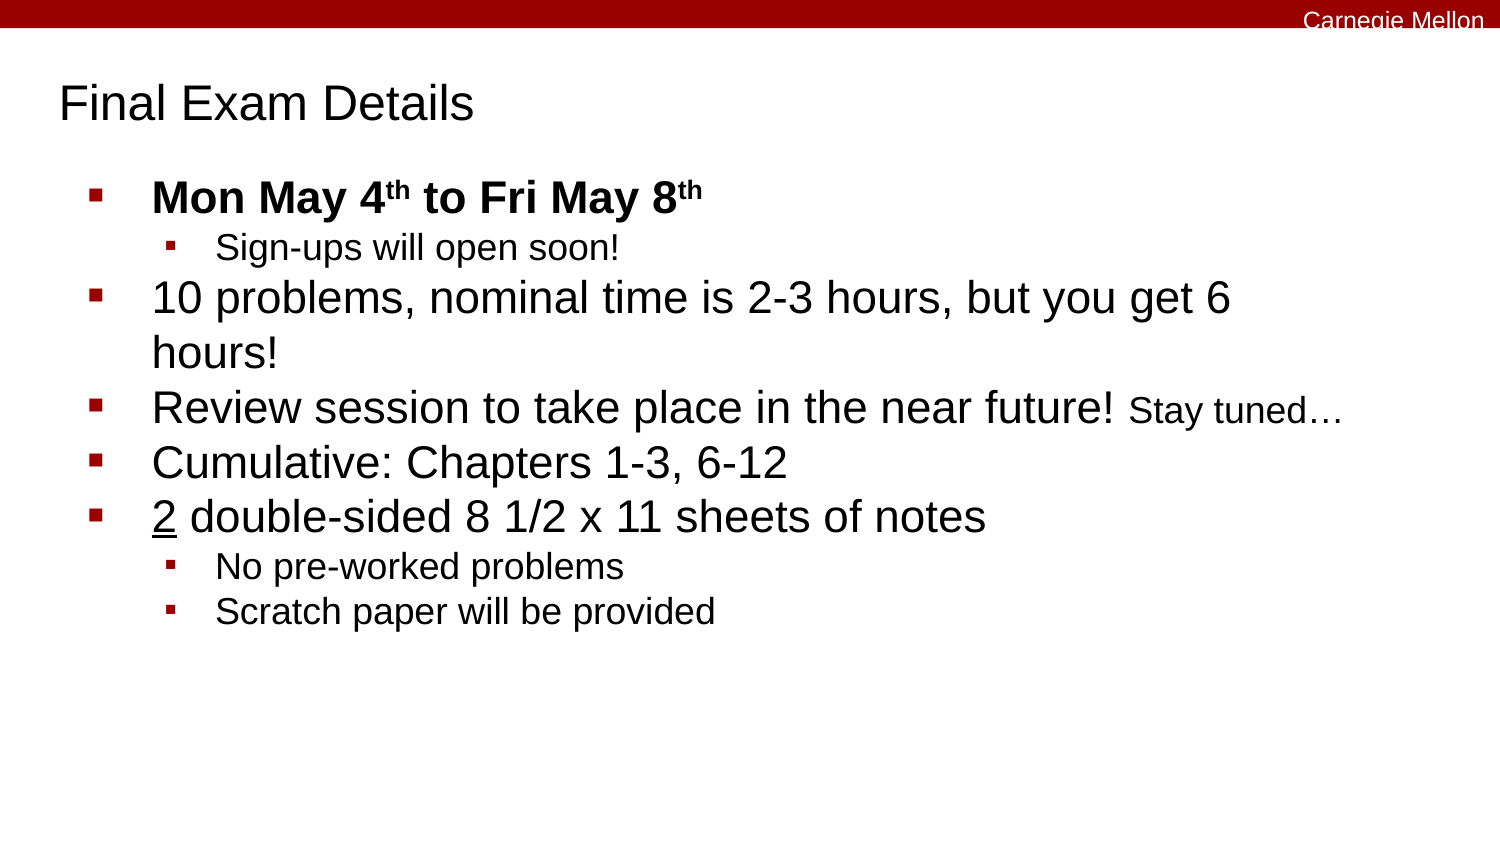

# Final Exam Details
Mon May 4th to Fri May 8th
Sign-ups will open soon!
10 problems, nominal time is 2-3 hours, but you get 6 hours!
Review session to take place in the near future! Stay tuned…
Cumulative: Chapters 1-3, 6-12
2 double-sided 8 1/2 x 11 sheets of notes
No pre-worked problems
Scratch paper will be provided